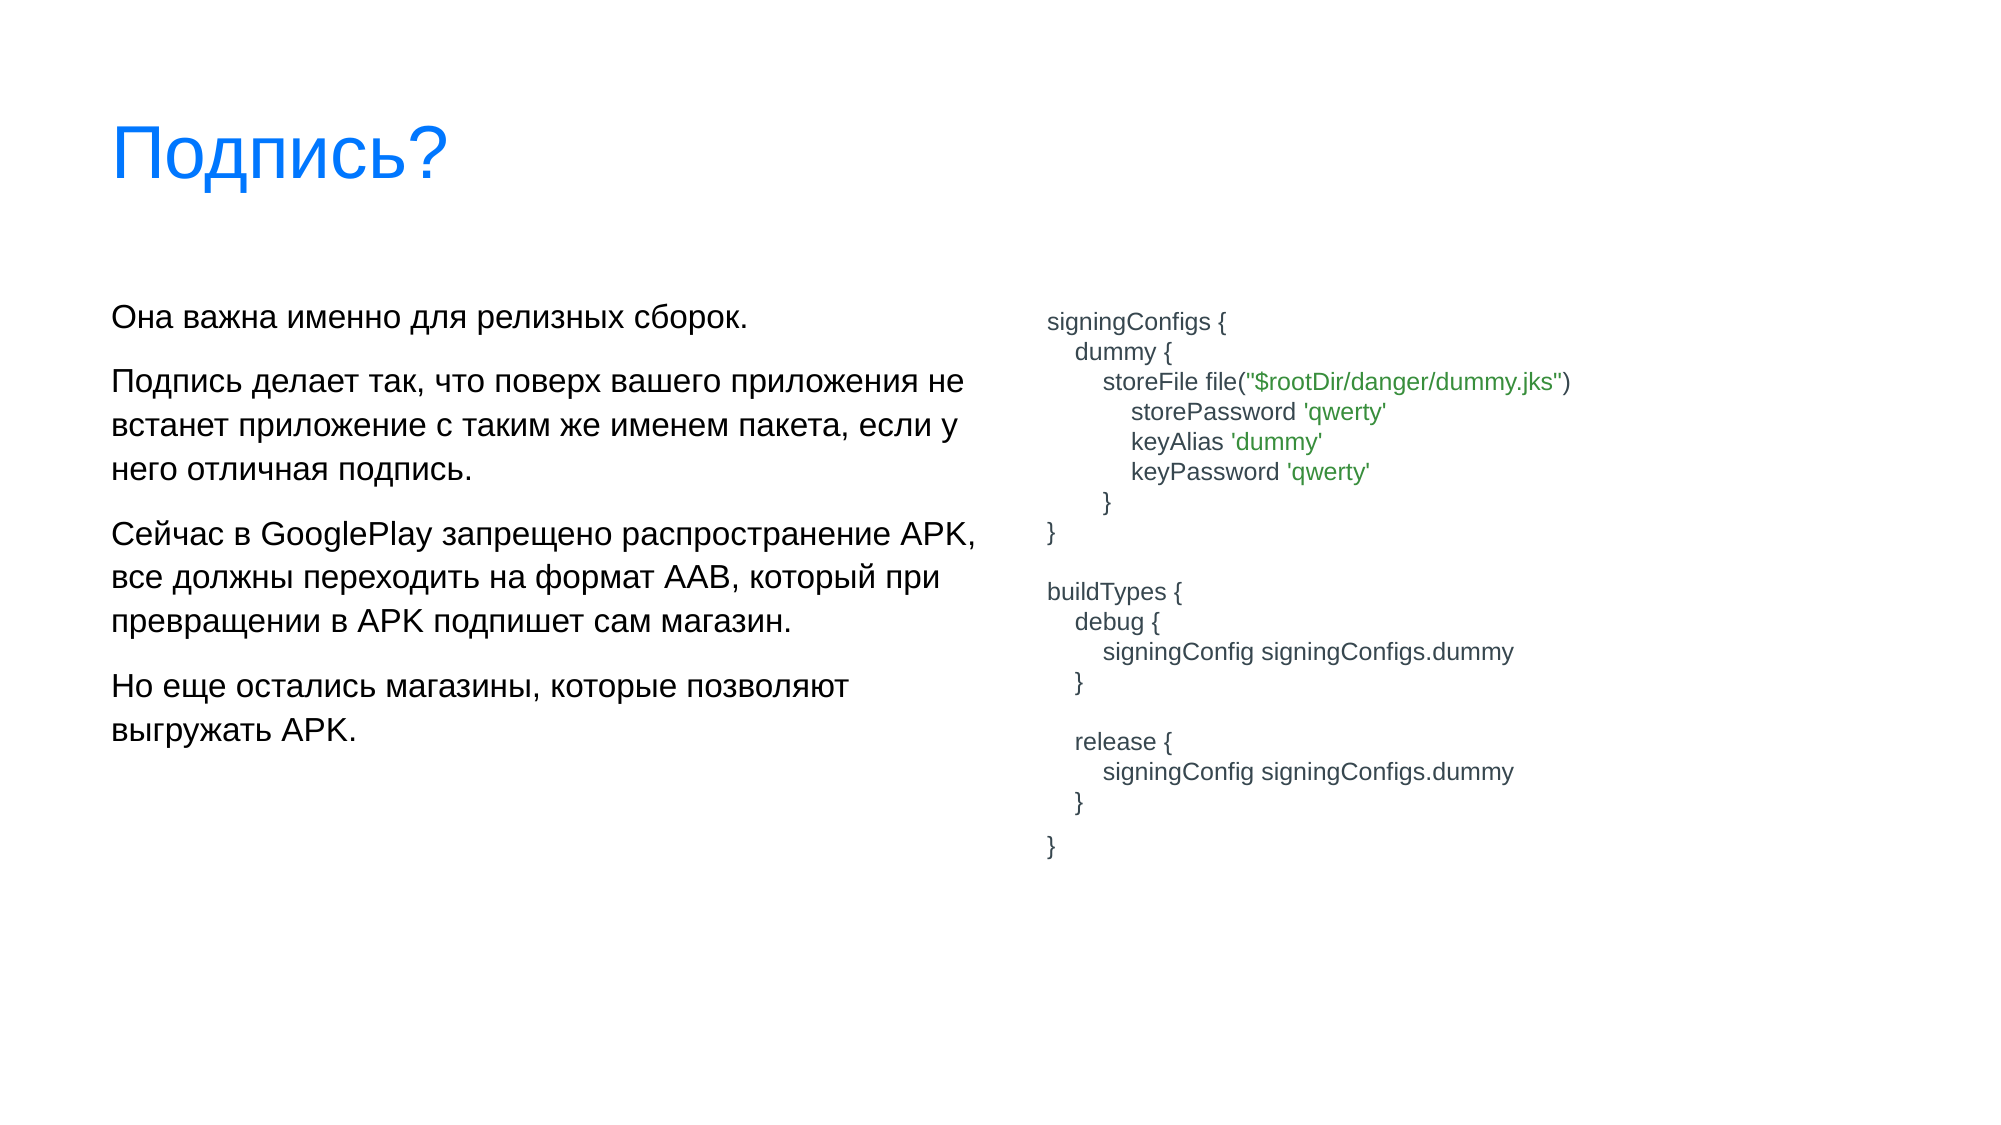

# Подпись?
Она важна именно для релизных сборок.
Подпись делает так, что поверх вашего приложения не встанет приложение с таким же именем пакета, если у него отличная подпись.
Сейчас в GooglePlay запрещено распространение APK, все должны переходить на формат AAB, который при превращении в APK подпишет сам магазин.
Но еще остались магазины, которые позволяют выгружать APK.
signingConfigs {
    dummy {
        storeFile file("$rootDir/danger/dummy.jks")
            storePassword 'qwerty'
            keyAlias 'dummy'
            keyPassword 'qwerty'
        }
}

buildTypes {
    debug {
        signingConfig signingConfigs.dummy
    }

    release {
        signingConfig signingConfigs.dummy
    }
}